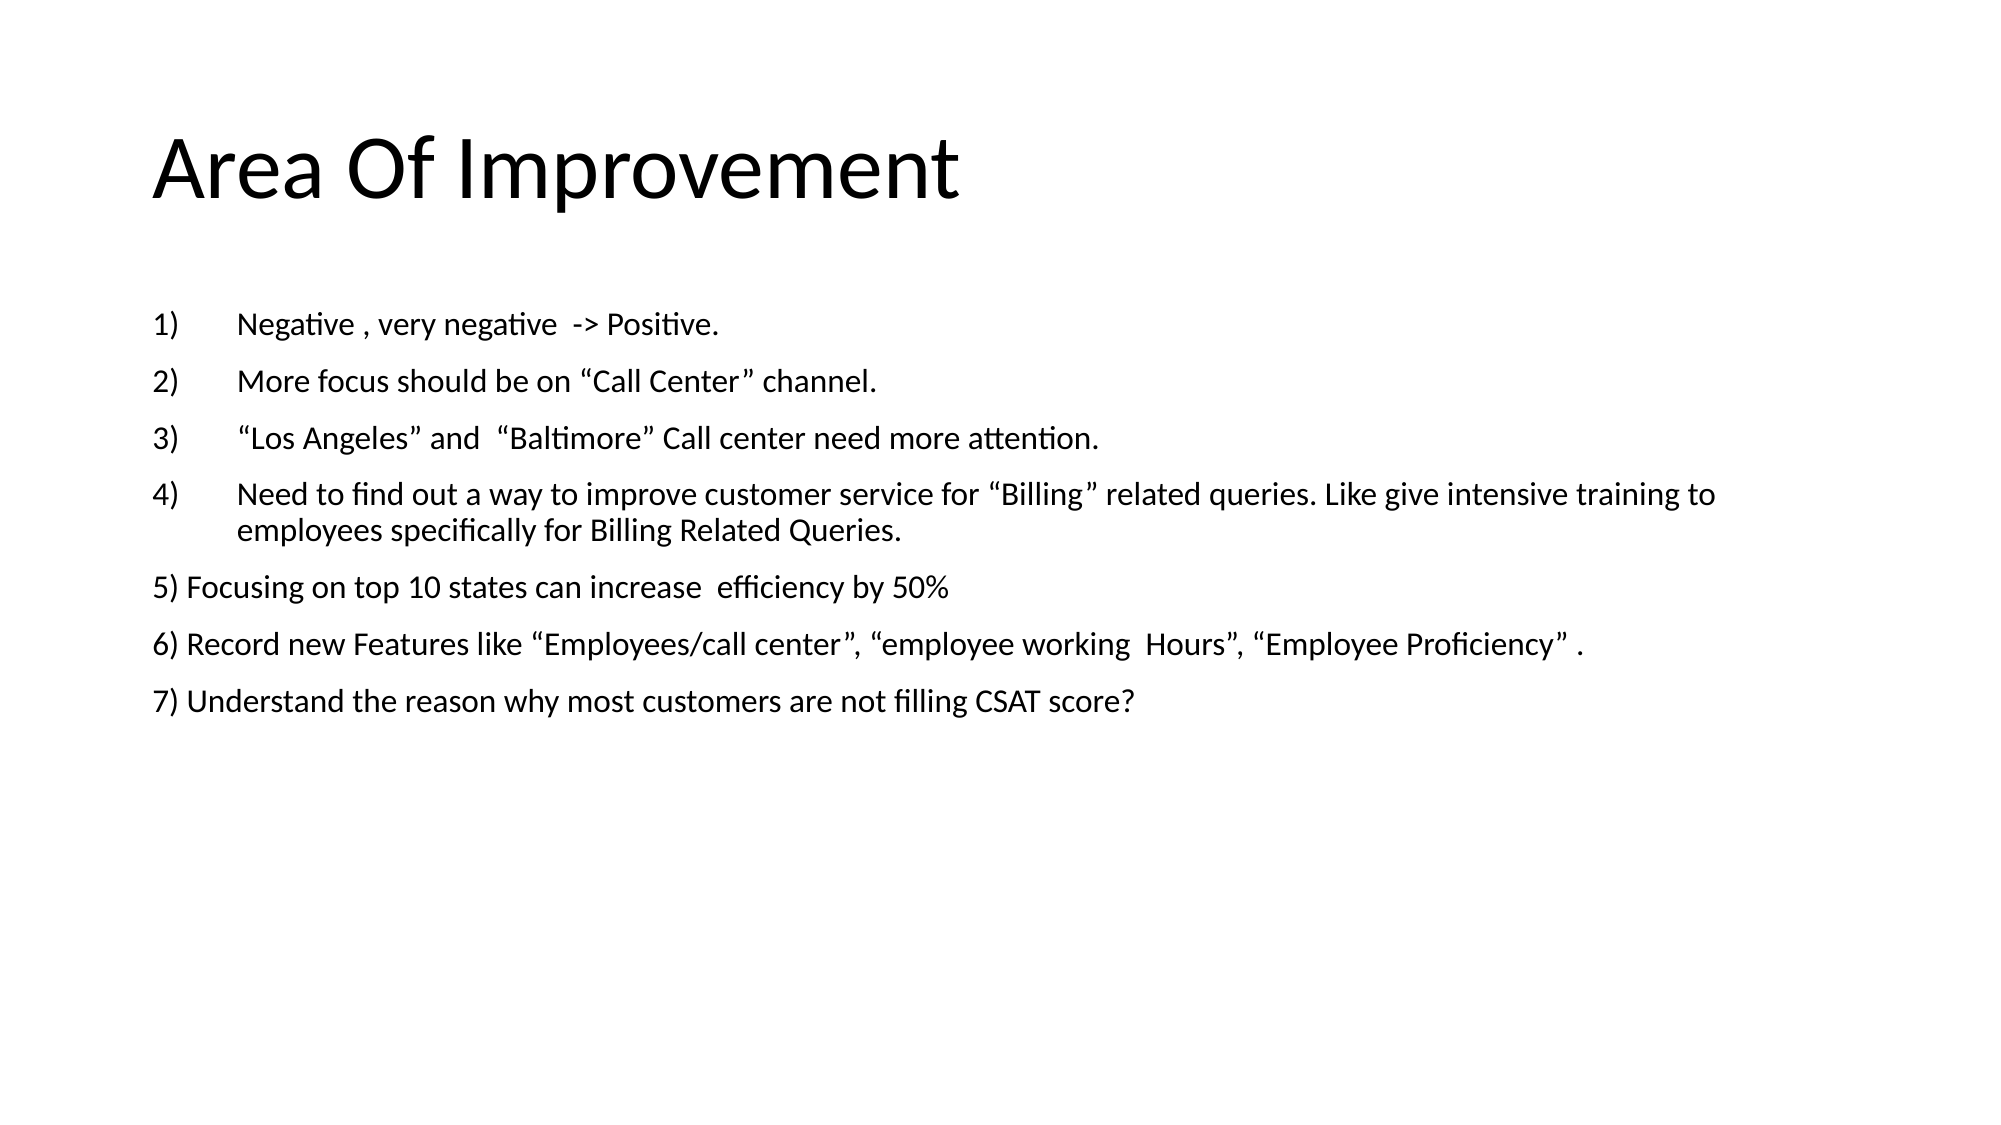

# Area Of Improvement
Negative , very negative  -> Positive.
More focus should be on “Call Center” channel.
“Los Angeles” and  “Baltimore” Call center need more attention.
Need to find out a way to improve customer service for “Billing” related queries. Like give intensive training to employees specifically for Billing Related Queries.
5) Focusing on top 10 states can increase  efficiency by 50%
6) Record new Features like “Employees/call center”, “employee working  Hours”, “Employee Proficiency” .
7) Understand the reason why most customers are not filling CSAT score?